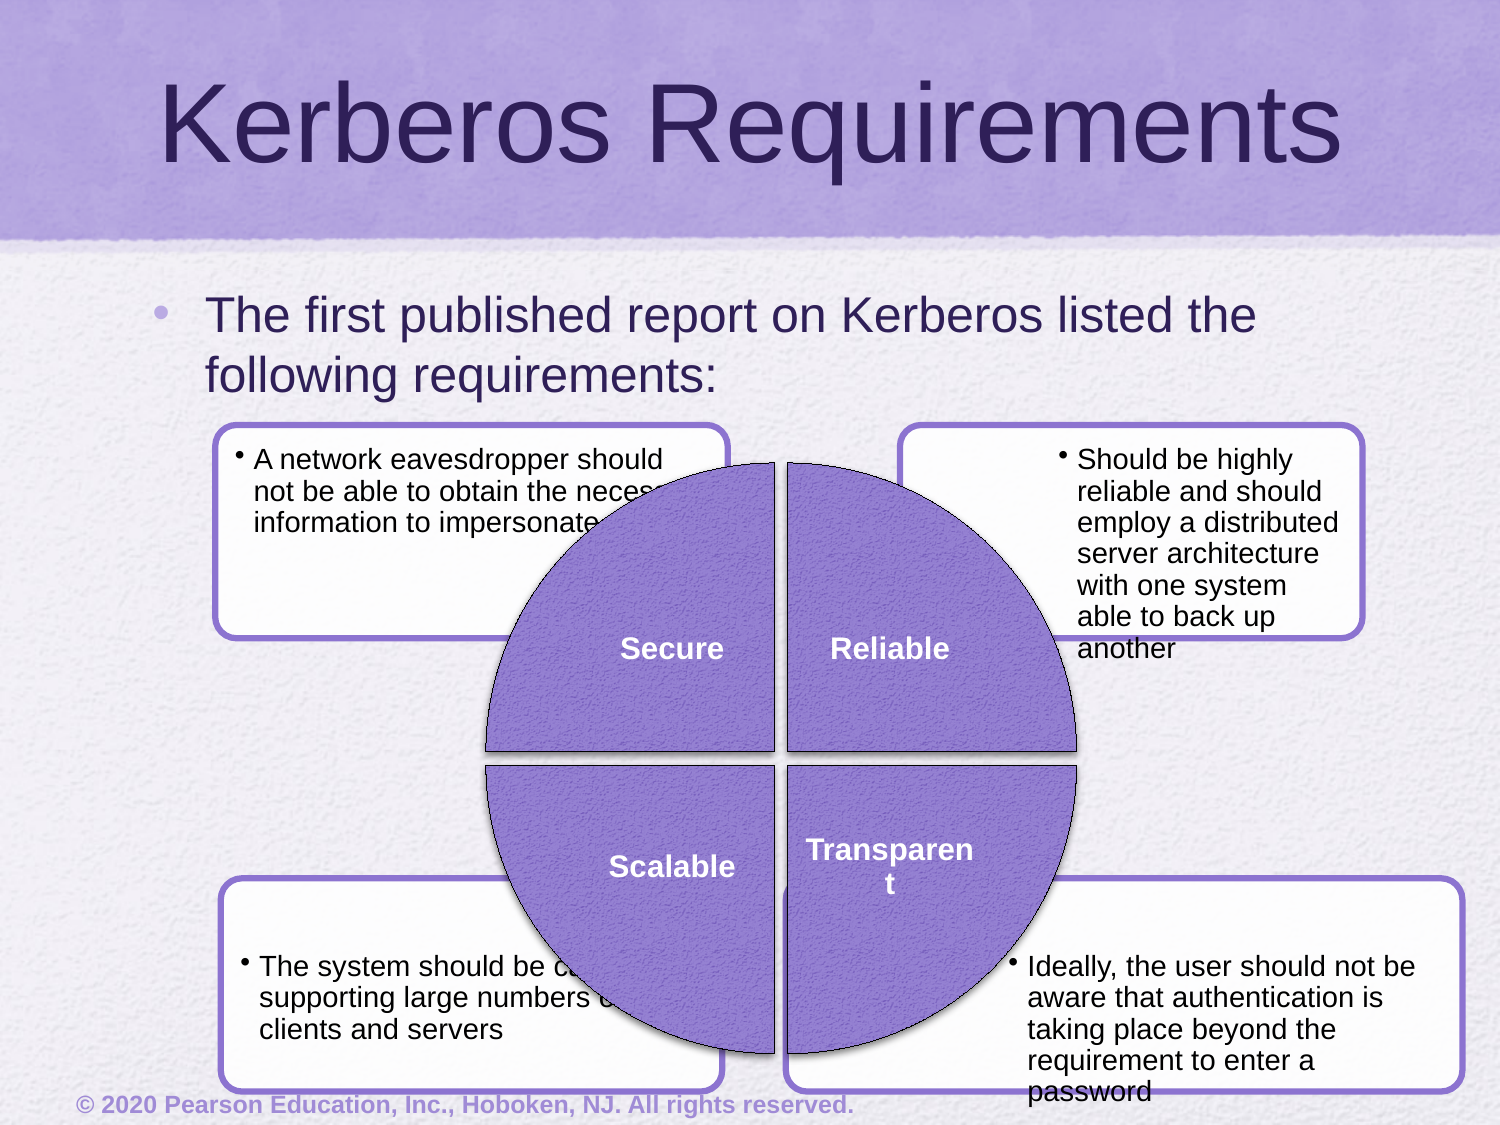

# Kerberos Requirements
The first published report on Kerberos listed the following requirements:
Ideally, the user should not be aware that authentication is taking place beyond the requirement to enter a password
The system should be capable of supporting large numbers of clients and servers
Should be highly reliable and should employ a distributed server architecture with one system able to back up another
A network eavesdropper should not be able to obtain the necessary information to impersonate a user
Secure
Reliable
Transparent
Scalable
© 2020 Pearson Education, Inc., Hoboken, NJ. All rights reserved.